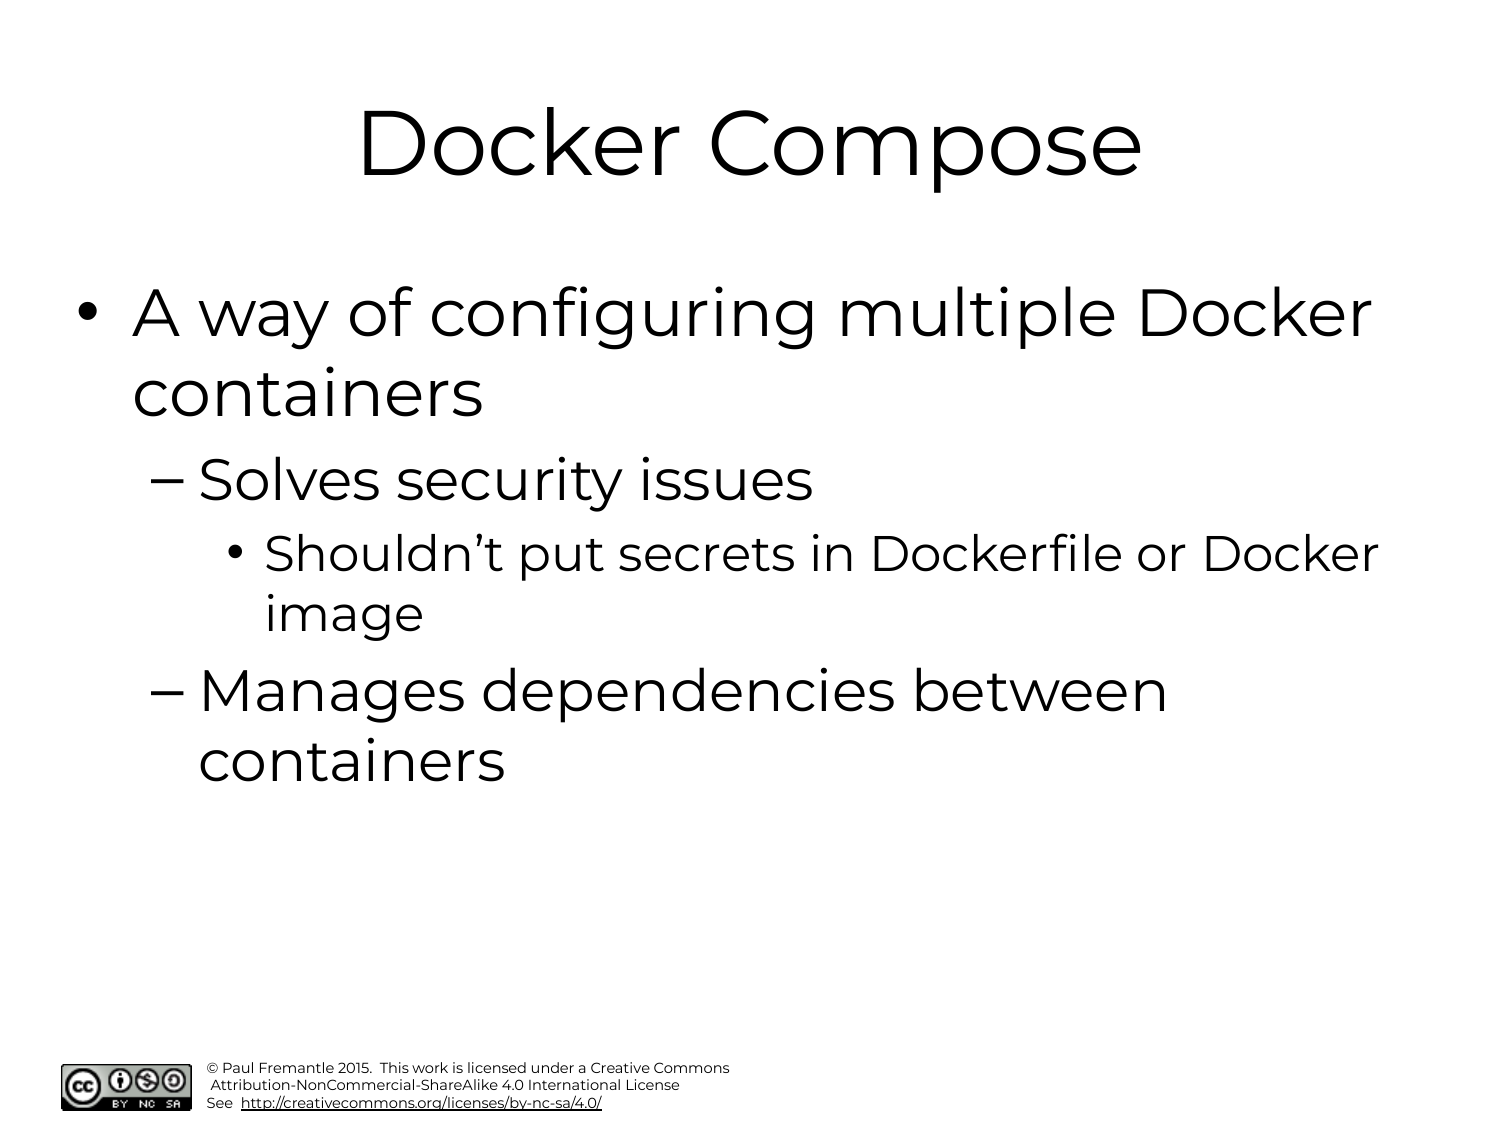

# Docker Compose
A way of configuring multiple Docker containers
Solves security issues
Shouldn’t put secrets in Dockerfile or Docker image
Manages dependencies between containers